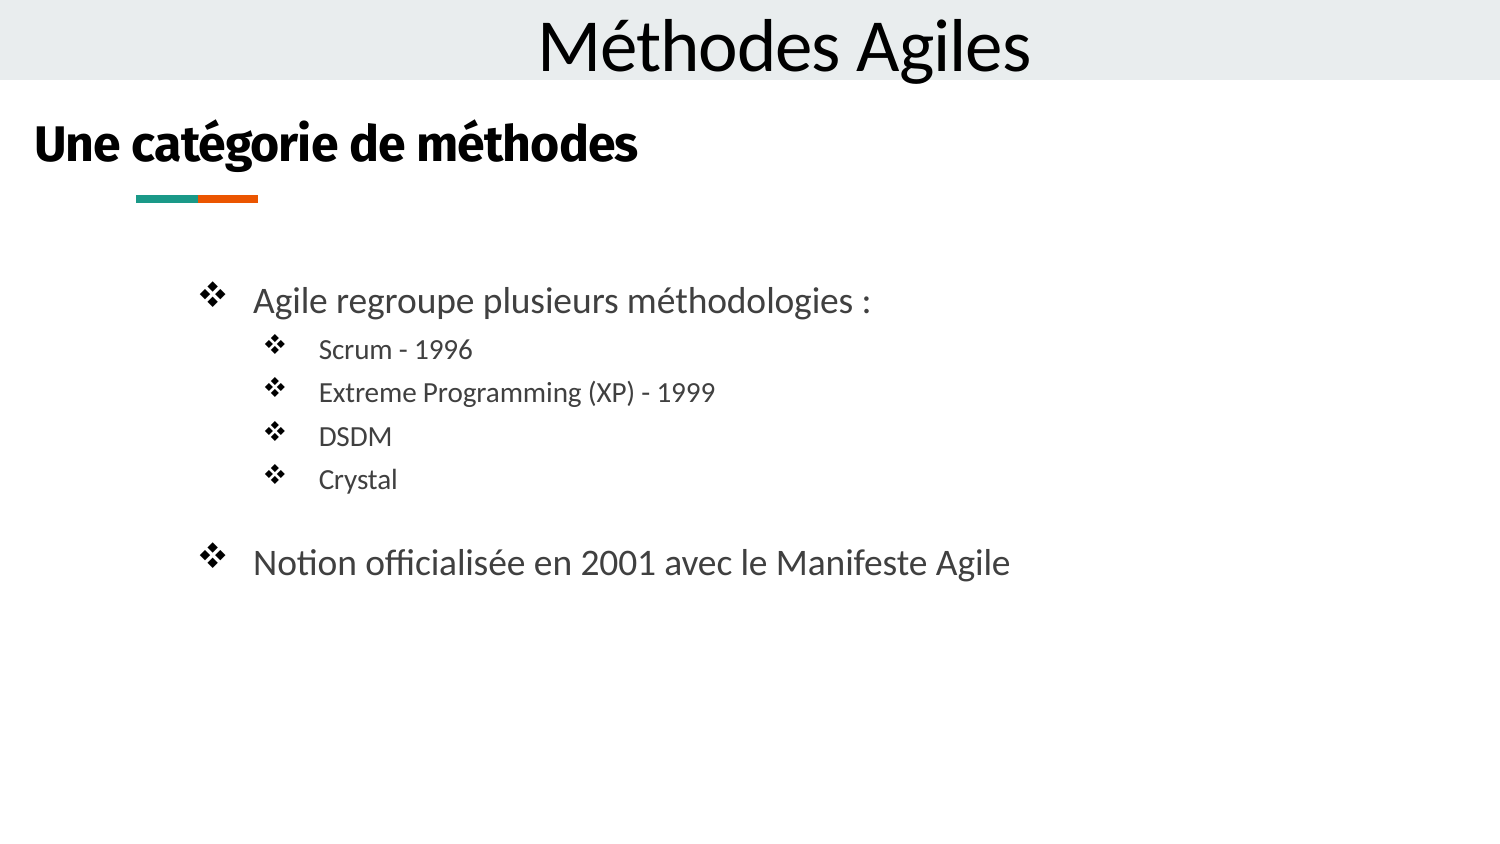

Méthodes Agiles
# Une catégorie de méthodes

Agile regroupe plusieurs méthodologies :
Scrum - 1996
Extreme Programming (XP) - 1999
DSDM
Crystal

Notion officialisée en 2001 avec le Manifeste Agile